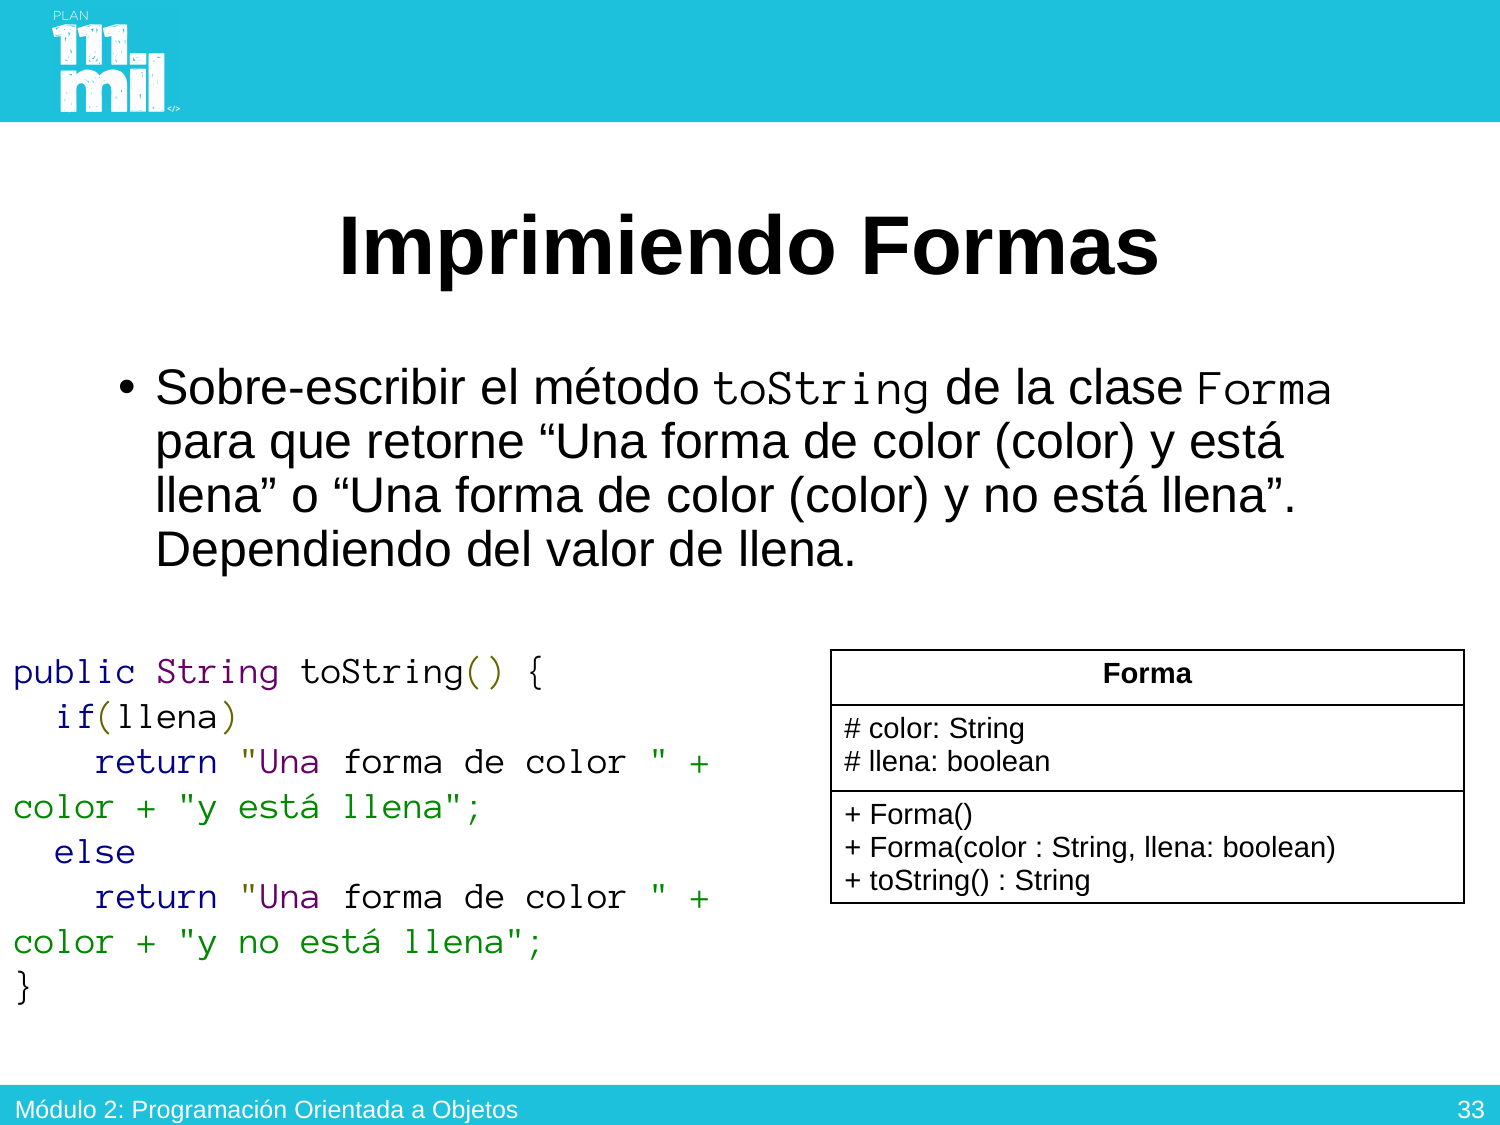

# Imprimiendo Formas
Sobre-escribir el método toString de la clase Forma para que retorne “Una forma de color (color) y está llena” o “Una forma de color (color) y no está llena”. Dependiendo del valor de llena.

public String toString() {
  if(llena)
    return "Una forma de color " + color + "y está llena";
  else
    return "Una forma de color " + color + "y no está llena";
}
| Forma |
| --- |
| # color: String # llena: boolean |
| + Forma() + Forma(color : String, llena: boolean) + toString() : String |
33
Módulo 2: Programación Orientada a Objetos